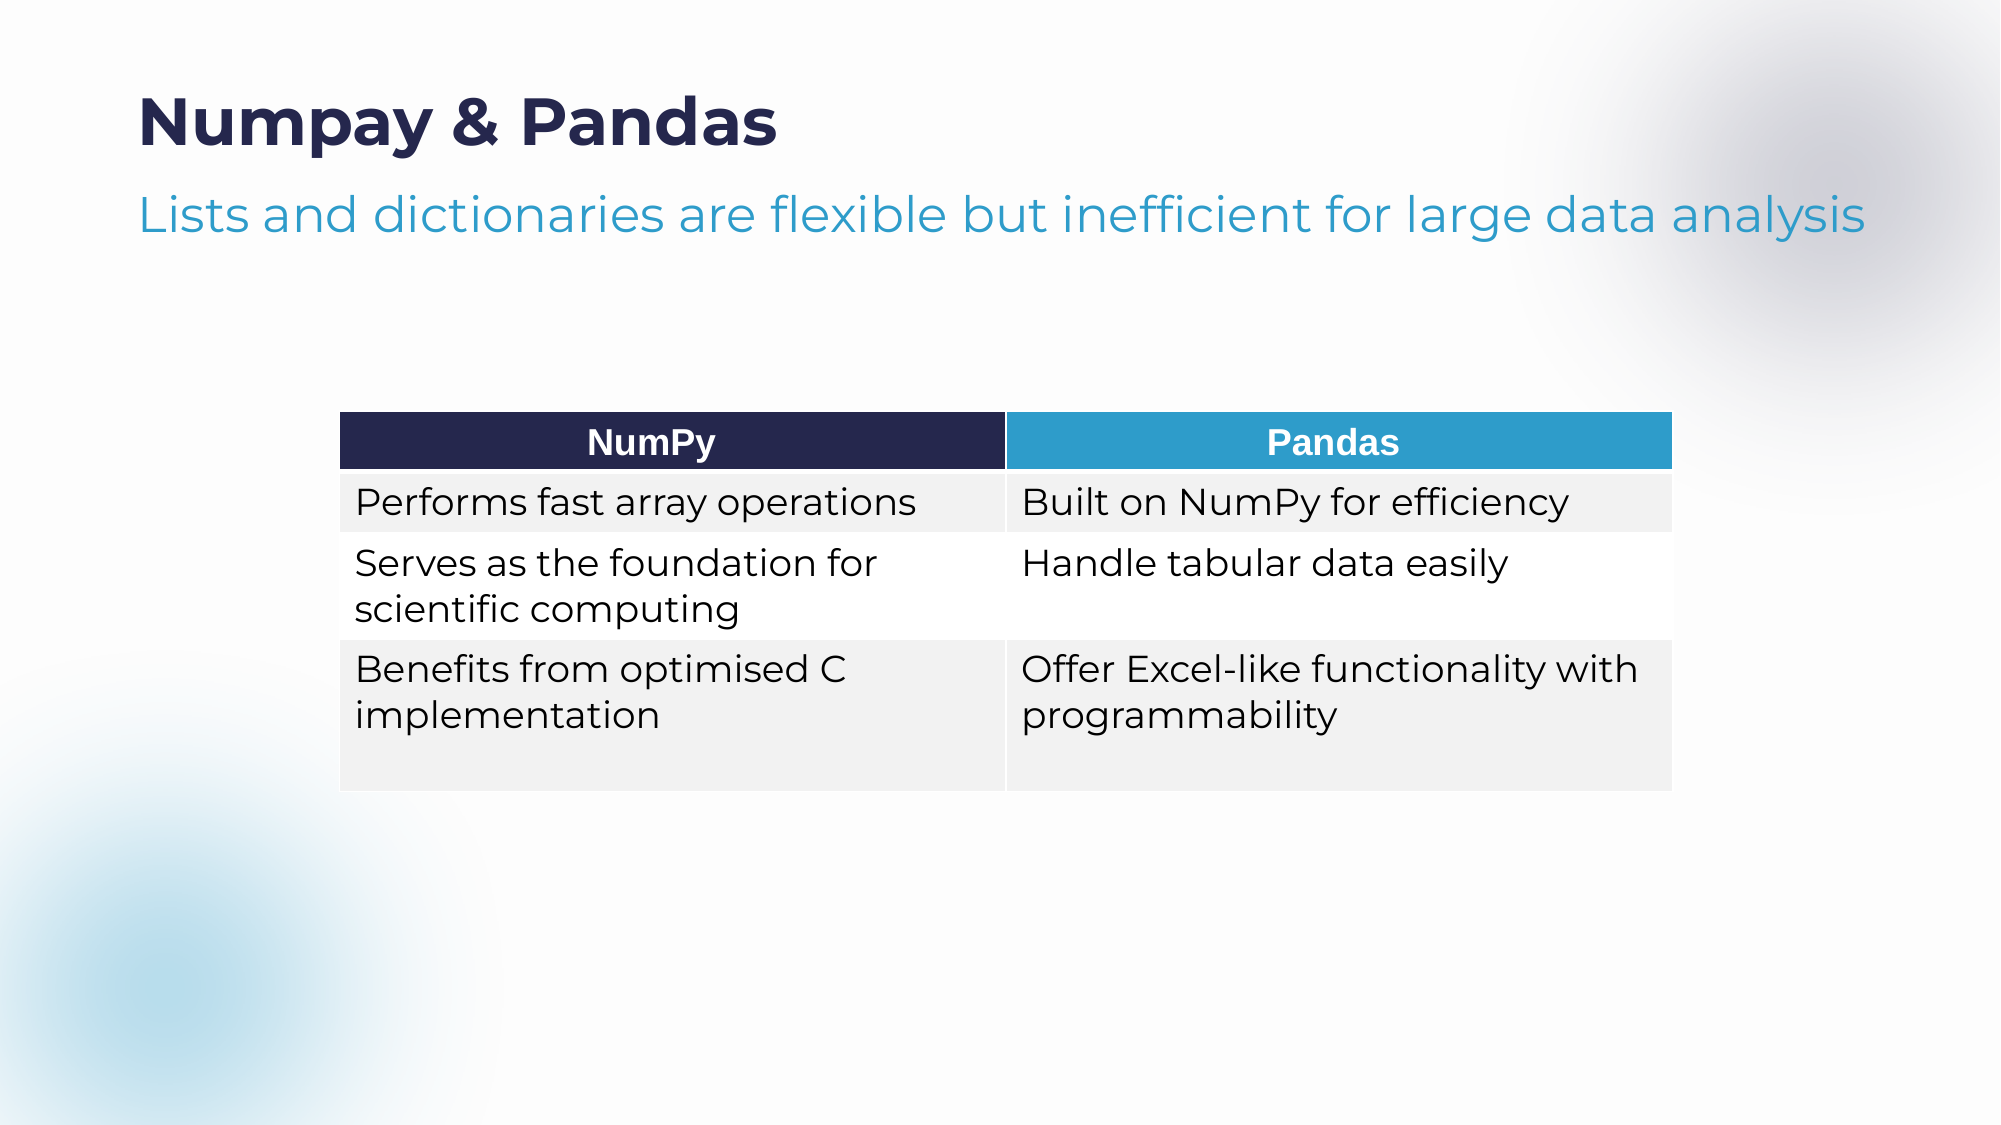

# Numpay & Pandas
Lists and dictionaries are flexible but inefficient for large data analysis
|  |  |
| --- | --- |
| Performs fast array operations | Built on NumPy for efficiency |
| Serves as the foundation for scientific computing | Handle tabular data easily |
| Benefits from optimised C implementation | Offer Excel-like functionality with programmability |
NumPy
Pandas